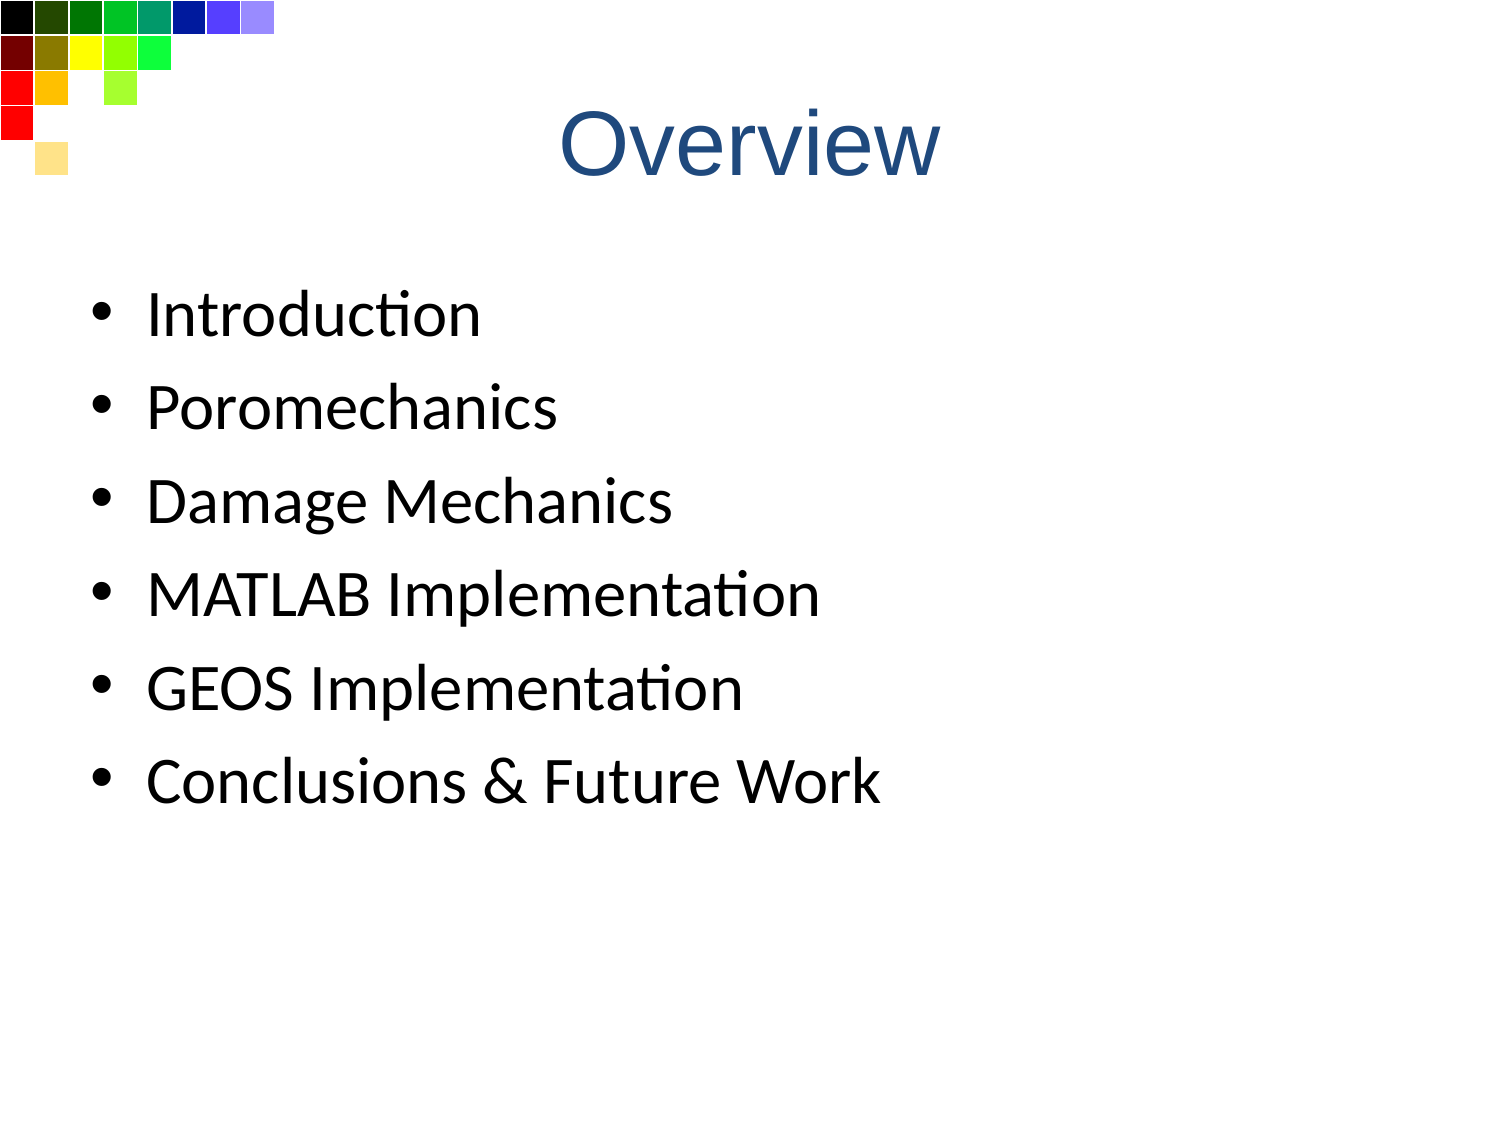

|  |  |  |  |  |  |  |  |
| --- | --- | --- | --- | --- | --- | --- | --- |
|  |  |  |  |  |  |  |  |
|  |  |  |  |  |  |  |  |
|  |  |  |  |  |  |  |  |
|  |  |  |  |  |  |  |  |
# Overview
Introduction
Poromechanics
Damage Mechanics
MATLAB Implementation
GEOS Implementation
Conclusions & Future Work